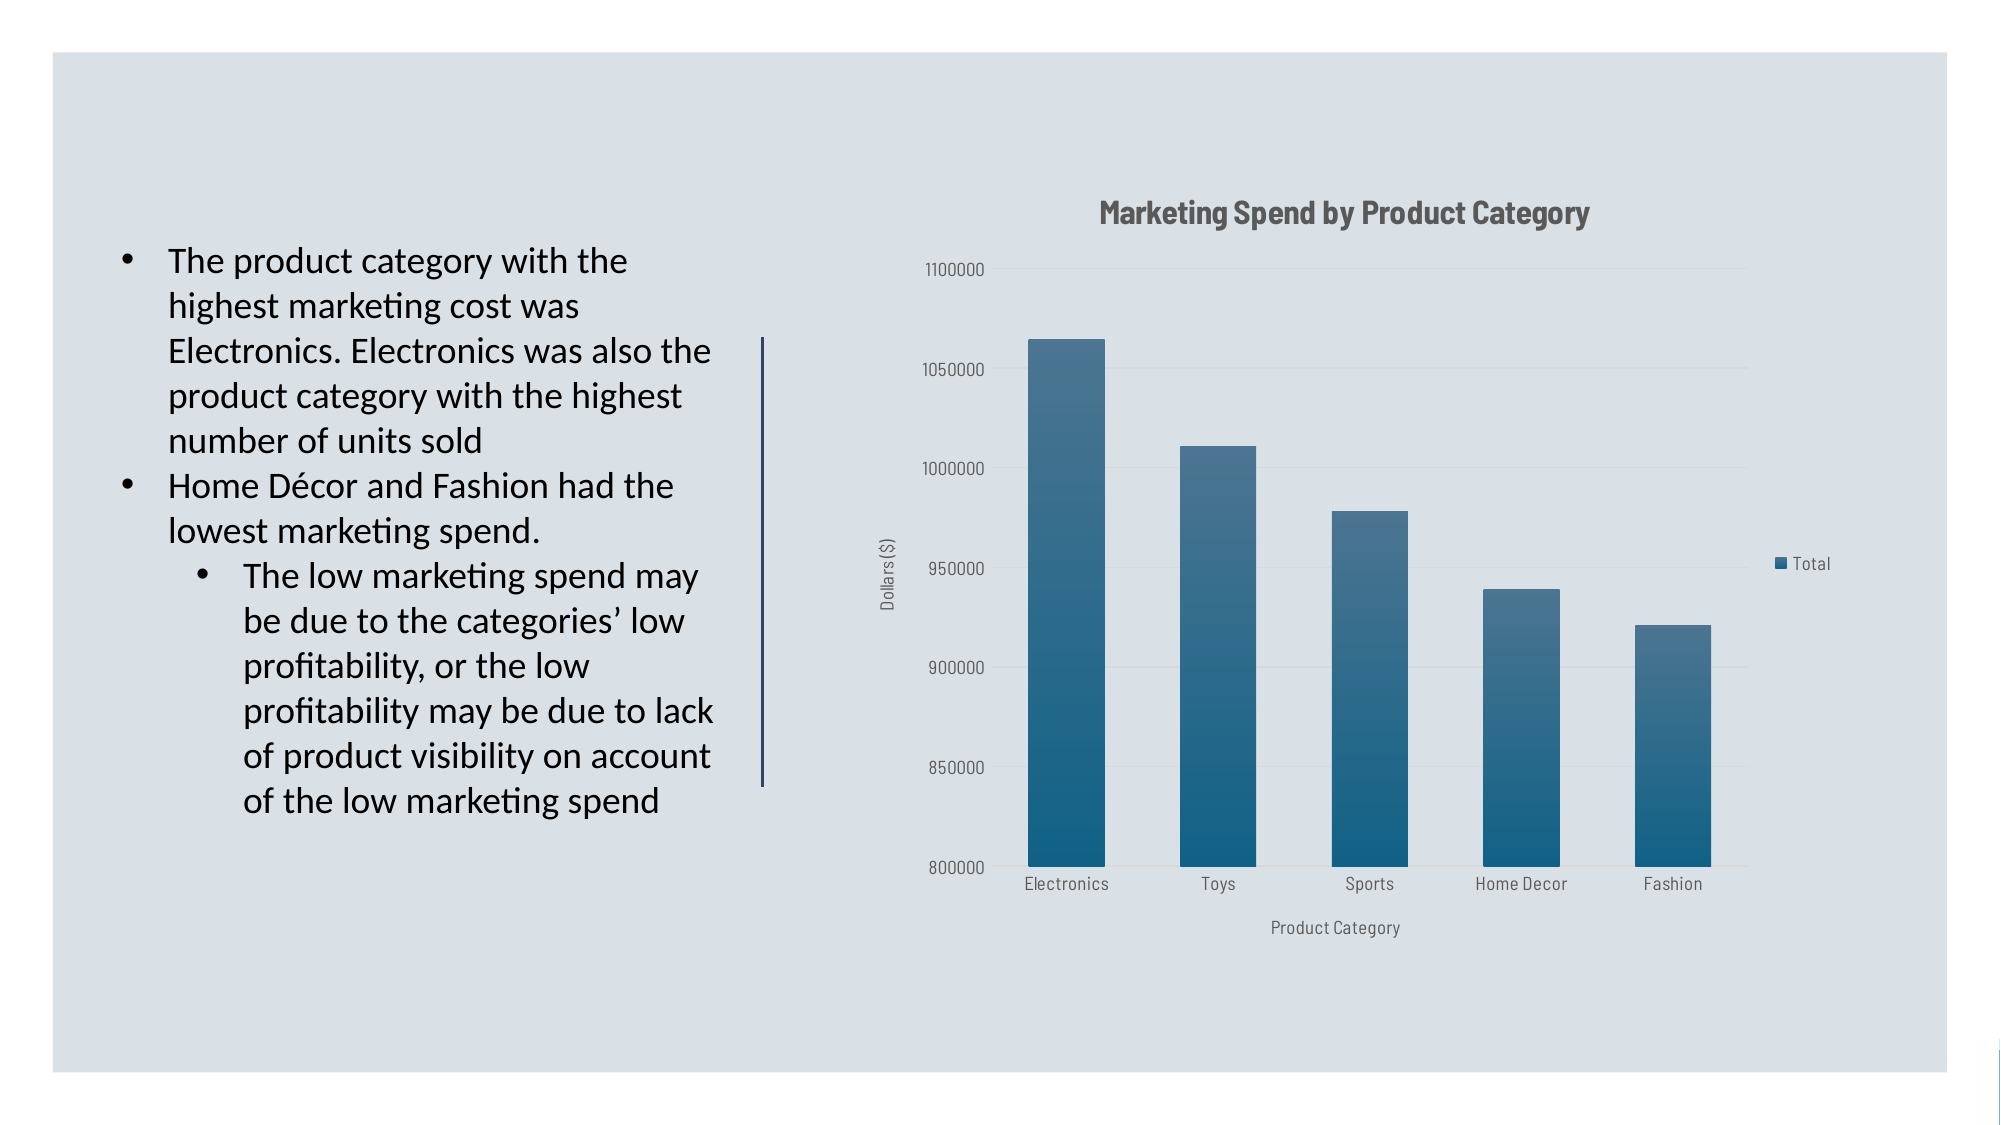

The product category with the highest marketing cost was Electronics. Electronics was also the product category with the highest number of units sold
Home Décor and Fashion had the lowest marketing spend.
The low marketing spend may be due to the categories’ low profitability, or the low profitability may be due to lack of product visibility on account of the low marketing spend

### Chart: Marketing Spend by Product Category

| Category |  |
|---|---|
| Electronics | 1064353.5499999998 |
| Toys | 1010547.7699999999 |
| Sports | 978248.0099999993 |
| Home Decor | 938726.1200000005 |
| Fashion | 920954.7900000004 |